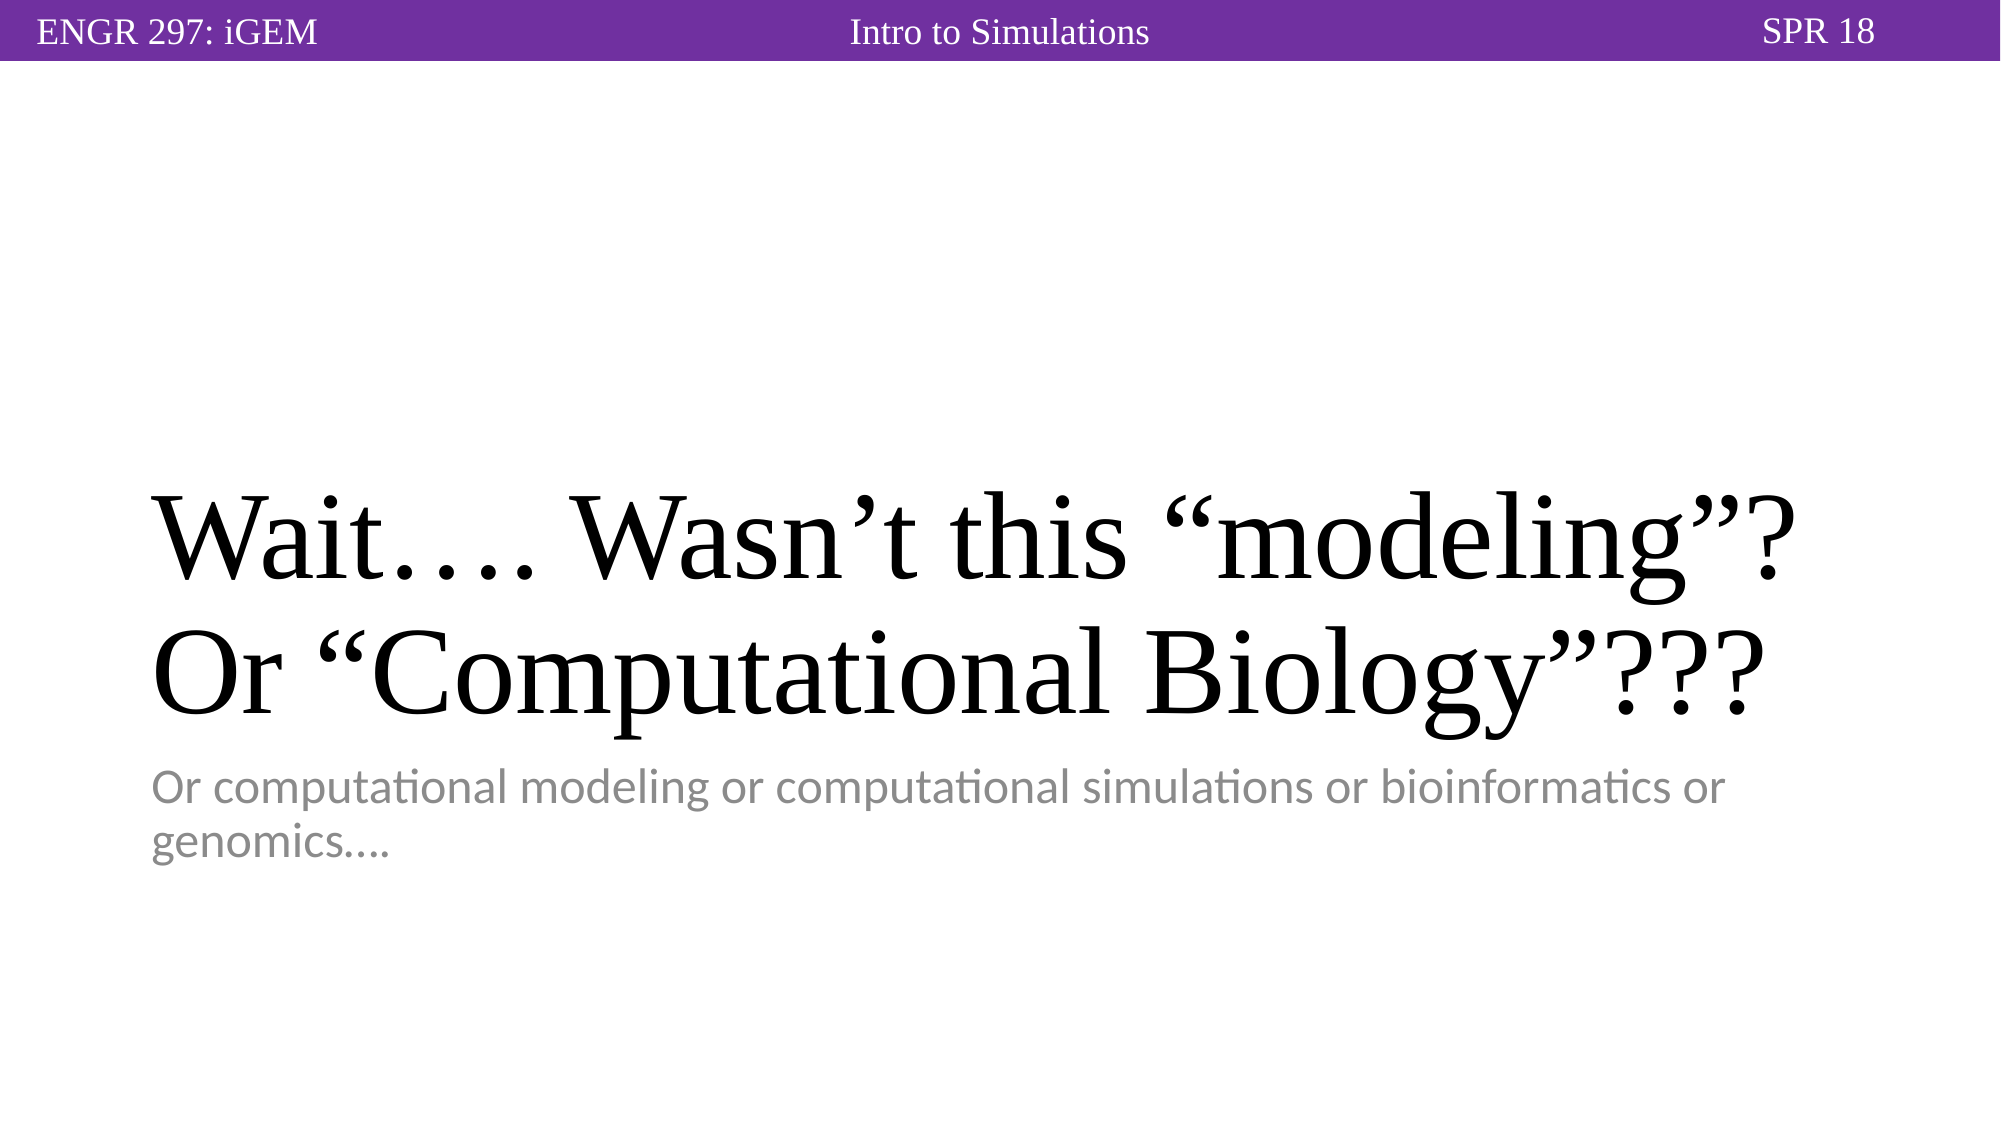

# Wait…. Wasn’t this “modeling”? Or “Computational Biology”???
Or computational modeling or computational simulations or bioinformatics or genomics….